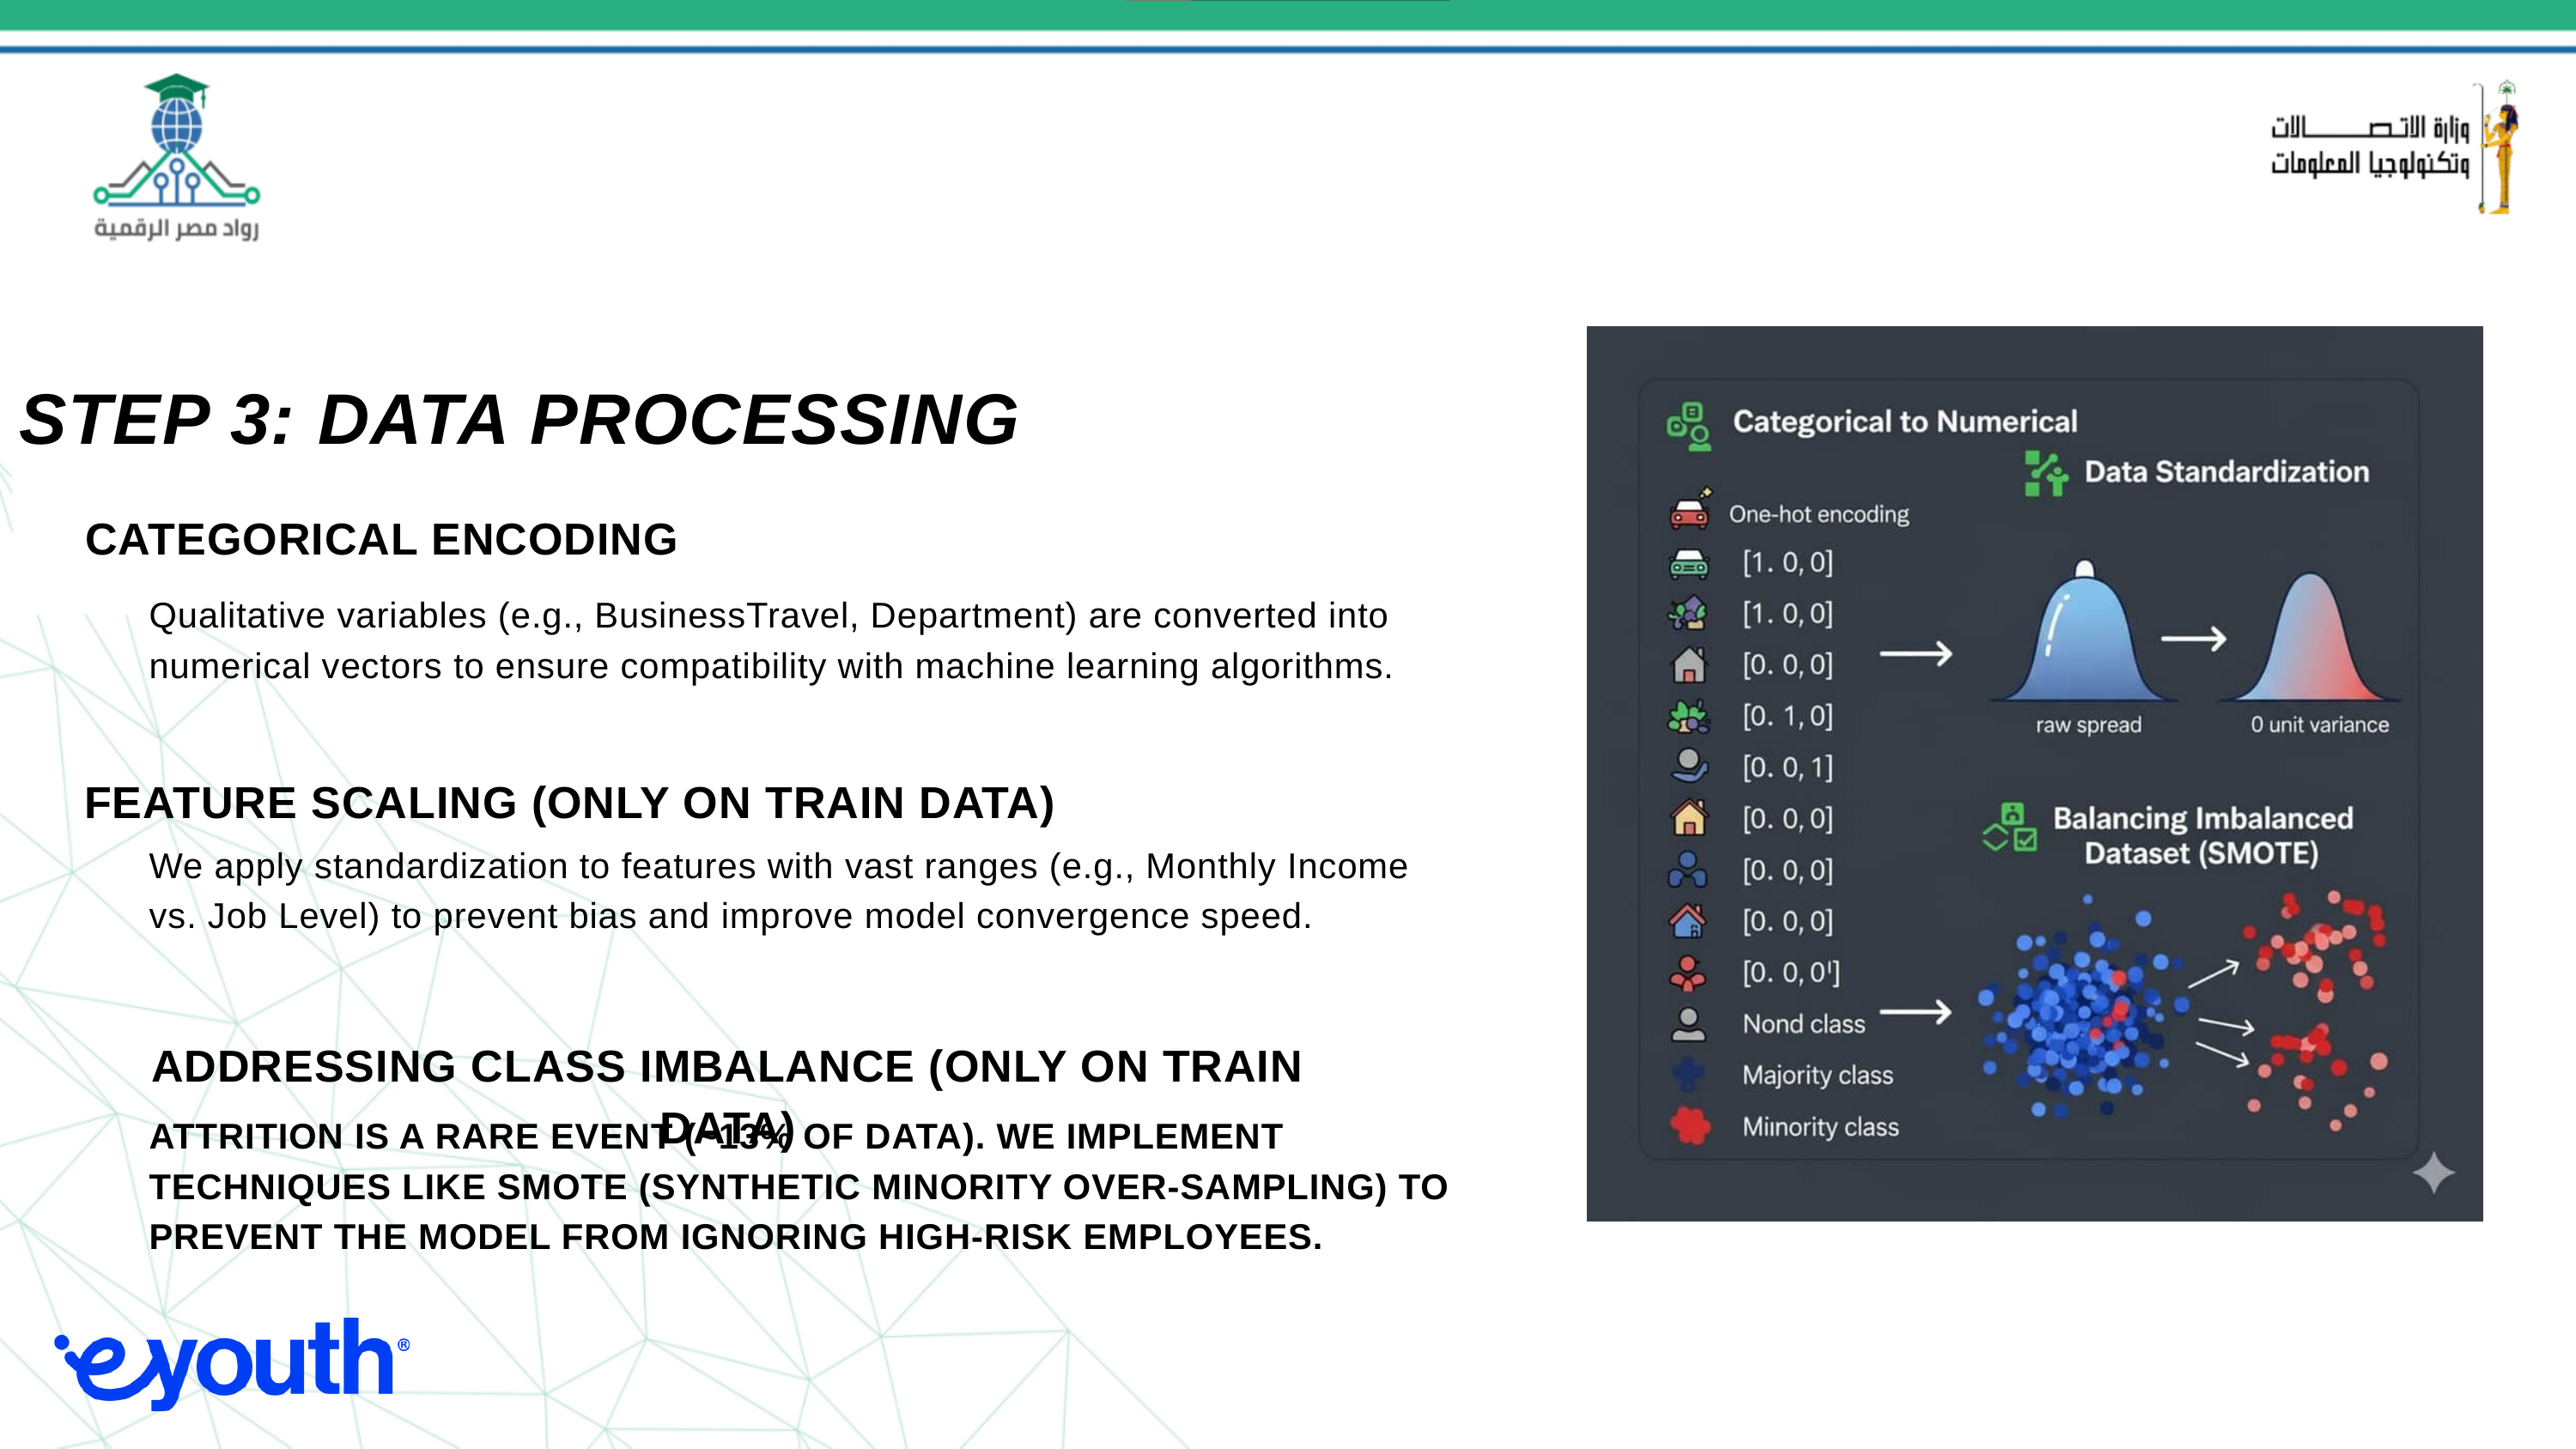

STEP 3: DATA PROCESSING
CATEGORICAL ENCODING

Qualitative variables (e.g., BusinessTravel, Department) are converted into numerical vectors to ensure compatibility with machine learning algorithms.
FEATURE SCALING (ONLY ON TRAIN DATA)

We apply standardization to features with vast ranges (e.g., Monthly Income vs. Job Level) to prevent bias and improve model convergence speed.
ADDRESSING CLASS IMBALANCE (ONLY ON TRAIN DATA)
ATTRITION IS A RARE EVENT (~13% OF DATA). WE IMPLEMENT TECHNIQUES LIKE SMOTE (SYNTHETIC MINORITY OVER-SAMPLING) TO PREVENT THE MODEL FROM IGNORING HIGH-RISK EMPLOYEES.